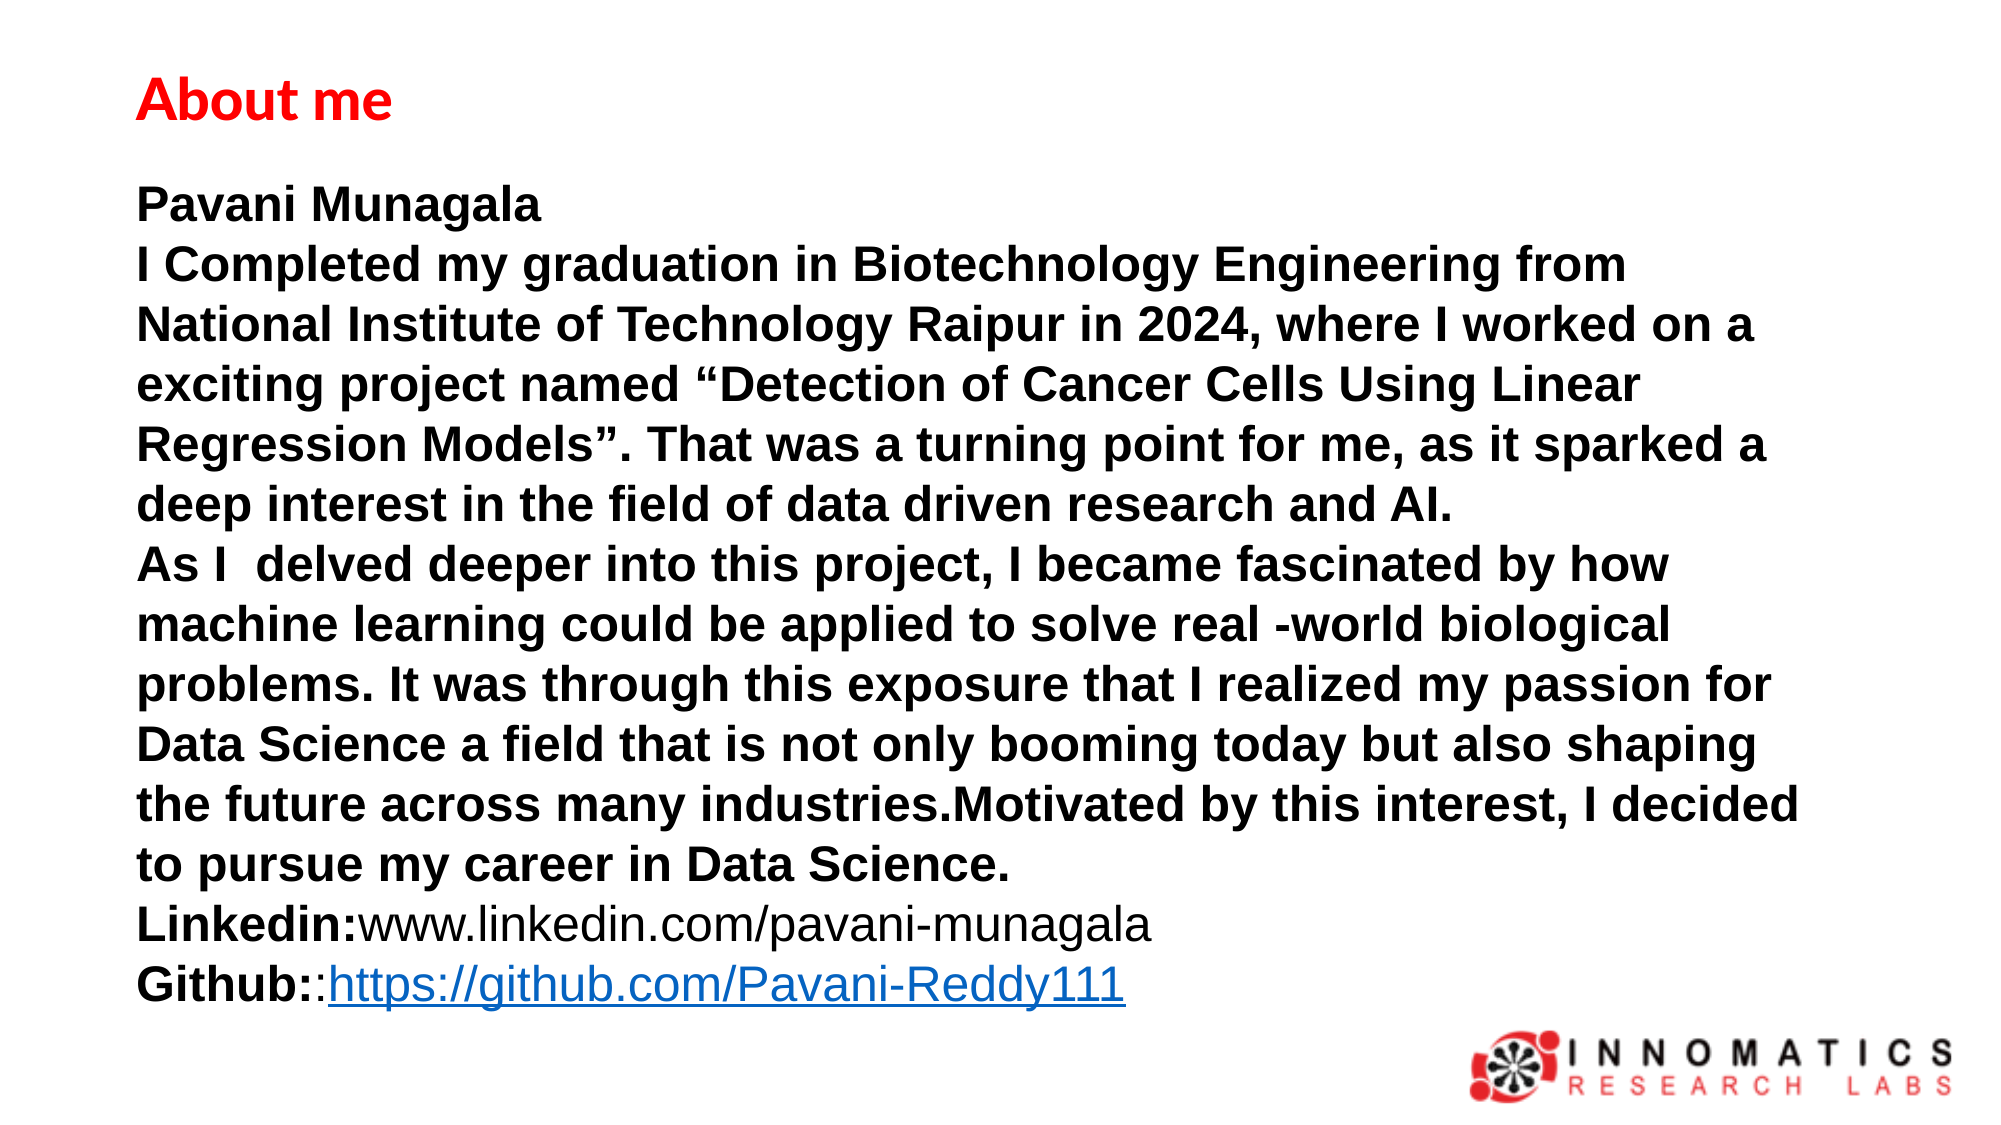

About me
Pavani Munagala
I Completed my graduation in Biotechnology Engineering from National Institute of Technology Raipur in 2024, where I worked on a exciting project named “Detection of Cancer Cells Using Linear Regression Models”. That was a turning point for me, as it sparked a deep interest in the field of data driven research and AI.
As I  delved deeper into this project, I became fascinated by how machine learning could be applied to solve real -world biological problems. It was through this exposure that I realized my passion for Data Science a field that is not only booming today but also shaping the future across many industries.Motivated by this interest, I decided to pursue my career in Data Science.
Linkedin:www.linkedin.com/pavani-munagala
Github::https://github.com/Pavani-Reddy111